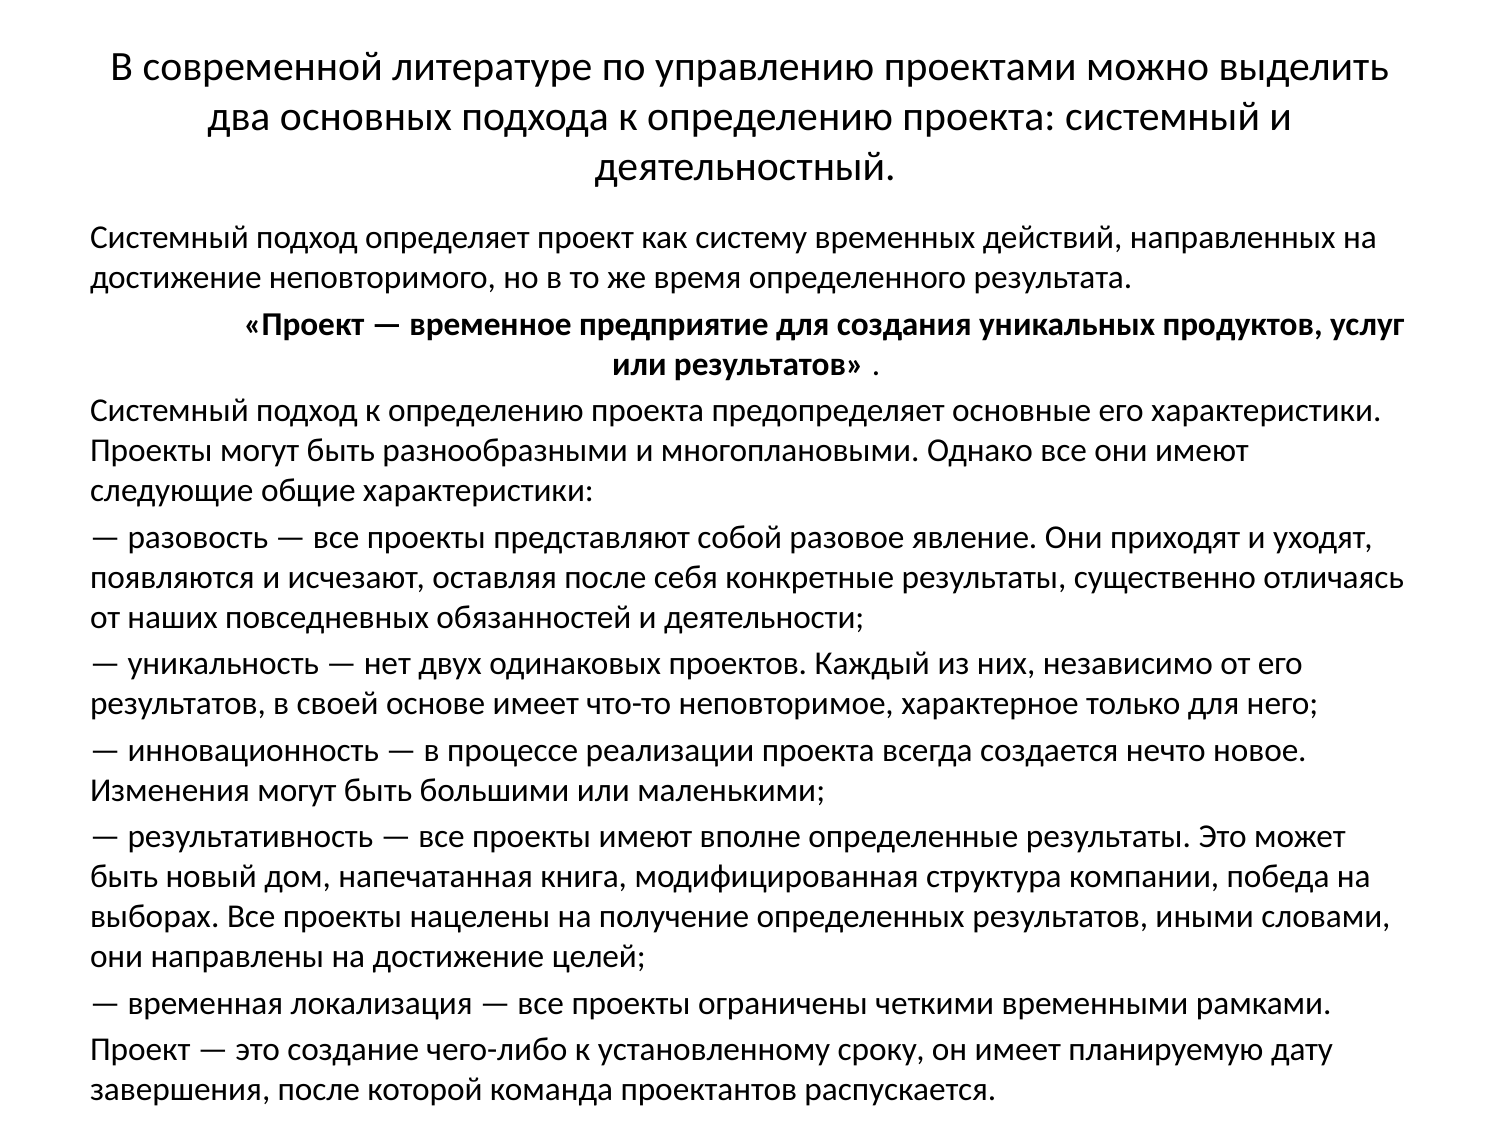

# В современной литературе по управлению проектами можно выделить два основных подхода к определению проекта: системный и деятельностный.
Системный подход определяет проект как систему временных действий, направленных на достижение неповторимого, но в то же время определенного результата.
	«Проект — временное предприятие для создания уникальных продуктов, услуг или результатов» .
Системный подход к определению проекта предопределяет основные его характеристики. Проекты могут быть разнообразными и многоплановыми. Однако все они имеют следующие общие характеристики:
— разовость — все проекты представляют собой разовое явление. Они приходят и уходят, появляются и исчезают, оставляя после себя конкретные результаты, существенно отличаясь от наших повседневных обязанностей и деятельности;
— уникальность — нет двух одинаковых проектов. Каждый из них, независимо от его результатов, в своей основе имеет что-то неповторимое, характерное только для него;
— инновационность — в процессе реализации проекта всегда создается нечто новое. Изменения могут быть большими или маленькими;
— результативность — все проекты имеют вполне определенные результаты. Это может быть новый дом, напечатанная книга, модифицированная структура компании, победа на выборах. Все проекты нацелены на получение определенных результатов, иными словами, они направлены на достижение целей;
— временная локализация — все проекты ограничены четкими временными рамками.
Проект — это создание чего-либо к установленному сроку, он имеет планируемую дату завершения, после которой команда проектантов распускается.